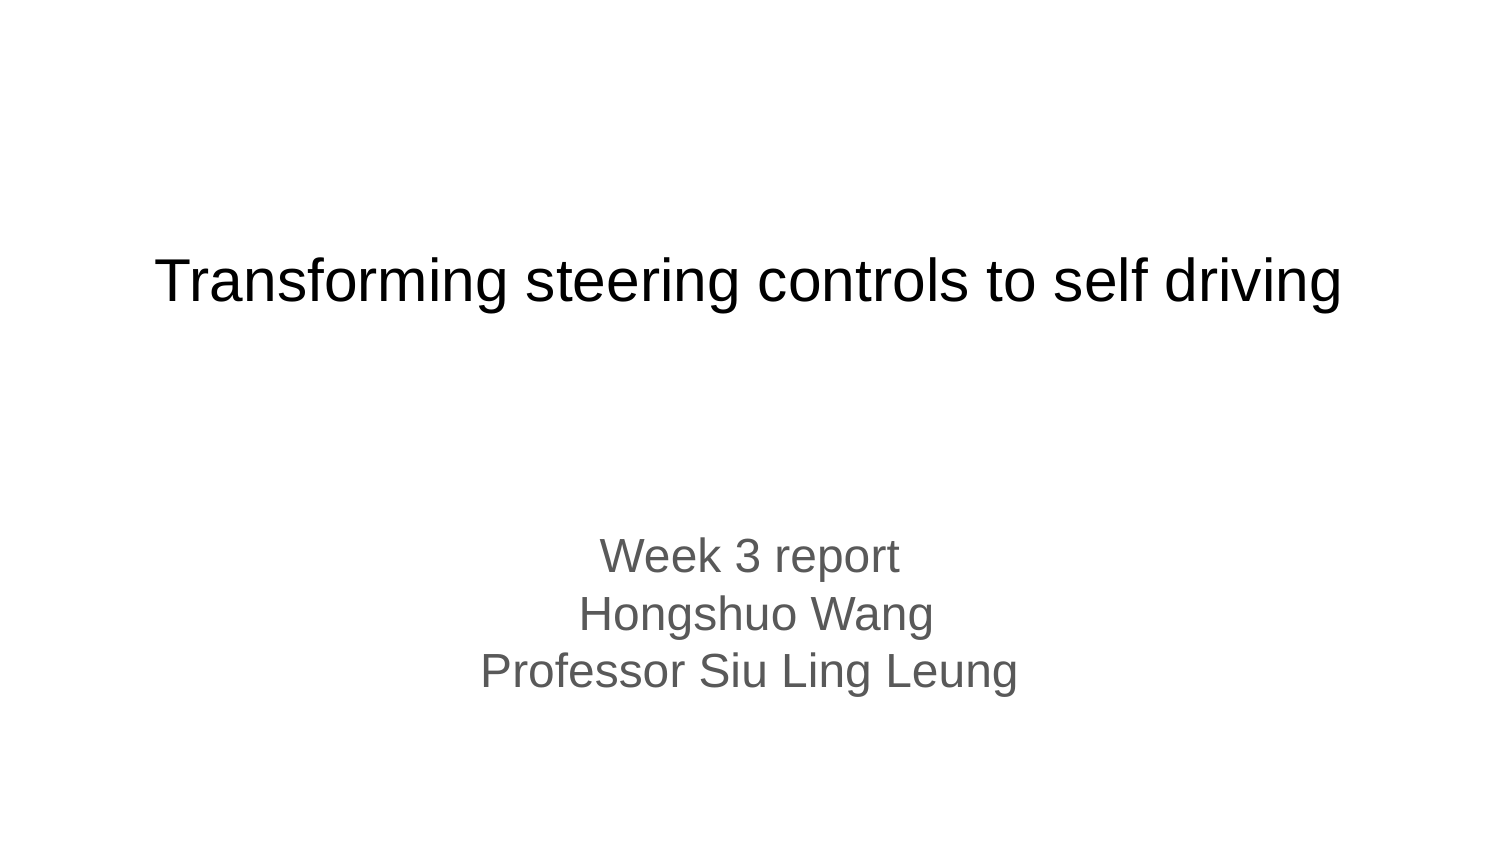

# Transforming steering controls to self driving

Week 3 report
 Hongshuo Wang
Professor Siu Ling Leung